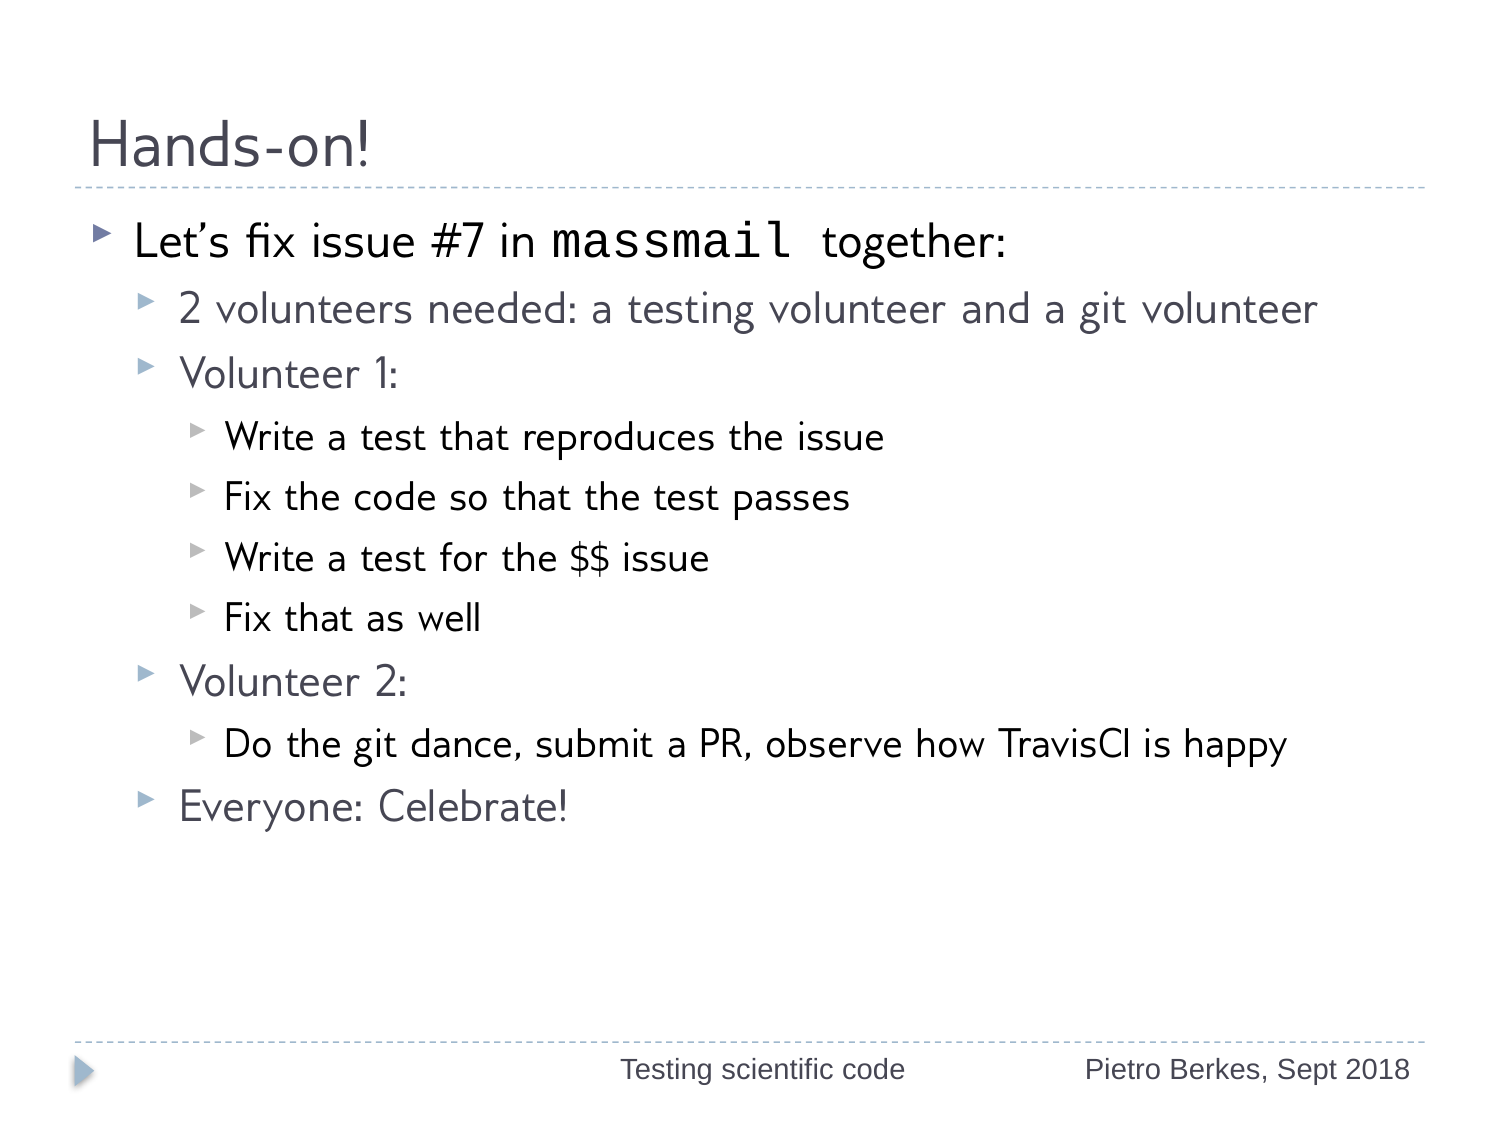

# Hands-on!
Let’s fix issue #7 in massmail together:
2 volunteers needed: a testing volunteer and a git volunteer
Volunteer 1:
Write a test that reproduces the issue
Fix the code so that the test passes
Write a test for the $$ issue
Fix that as well
Volunteer 2:
Do the git dance, submit a PR, observe how TravisCI is happy
Everyone: Celebrate!

Testing scientific code
Pietro Berkes, Sept 2018